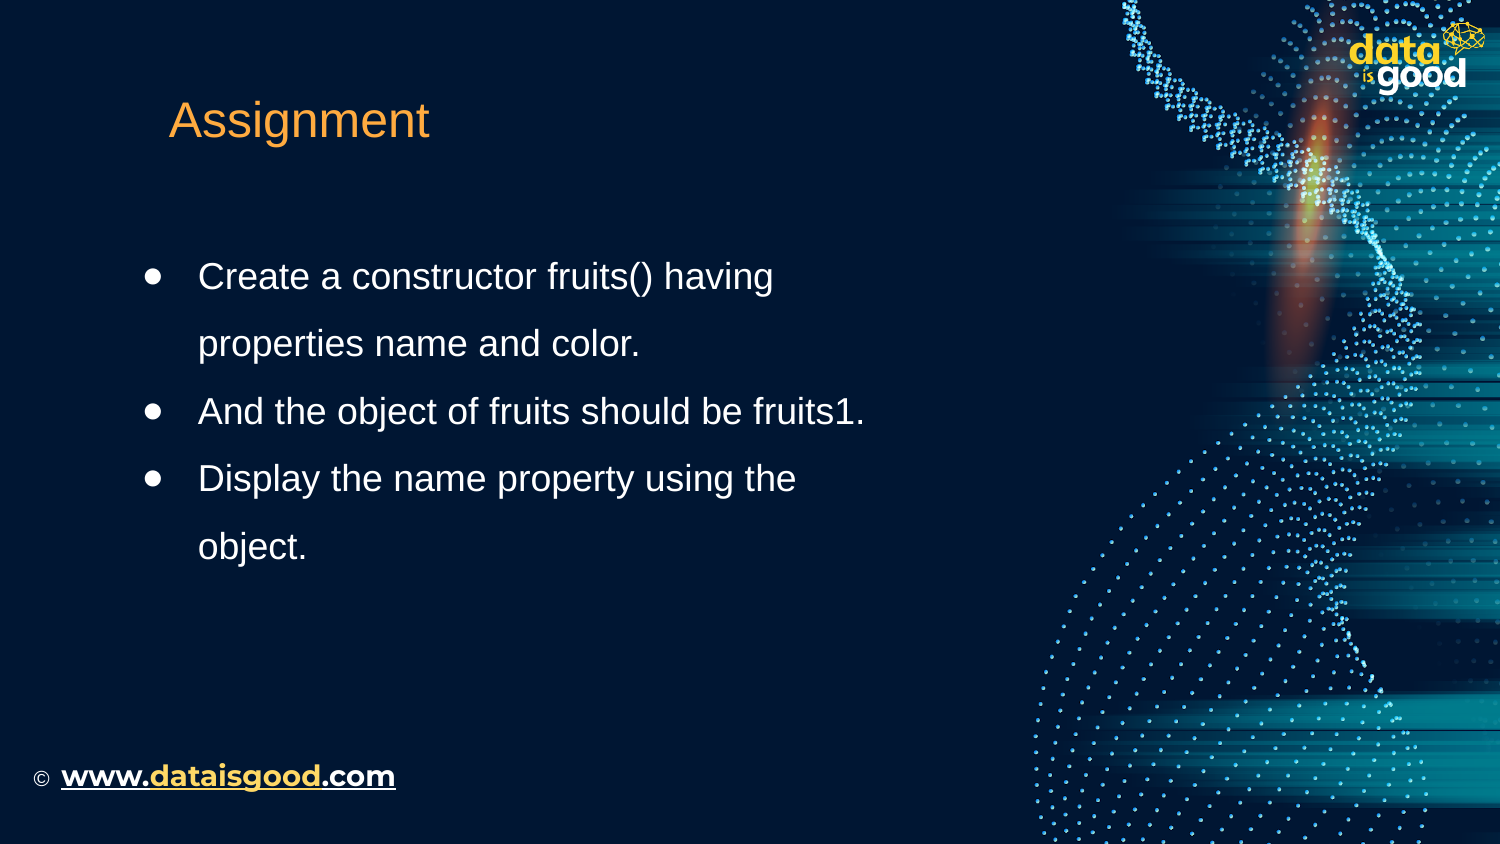

# Assignment
Create a constructor fruits() having properties name and color.
And the object of fruits should be fruits1.
Display the name property using the object.